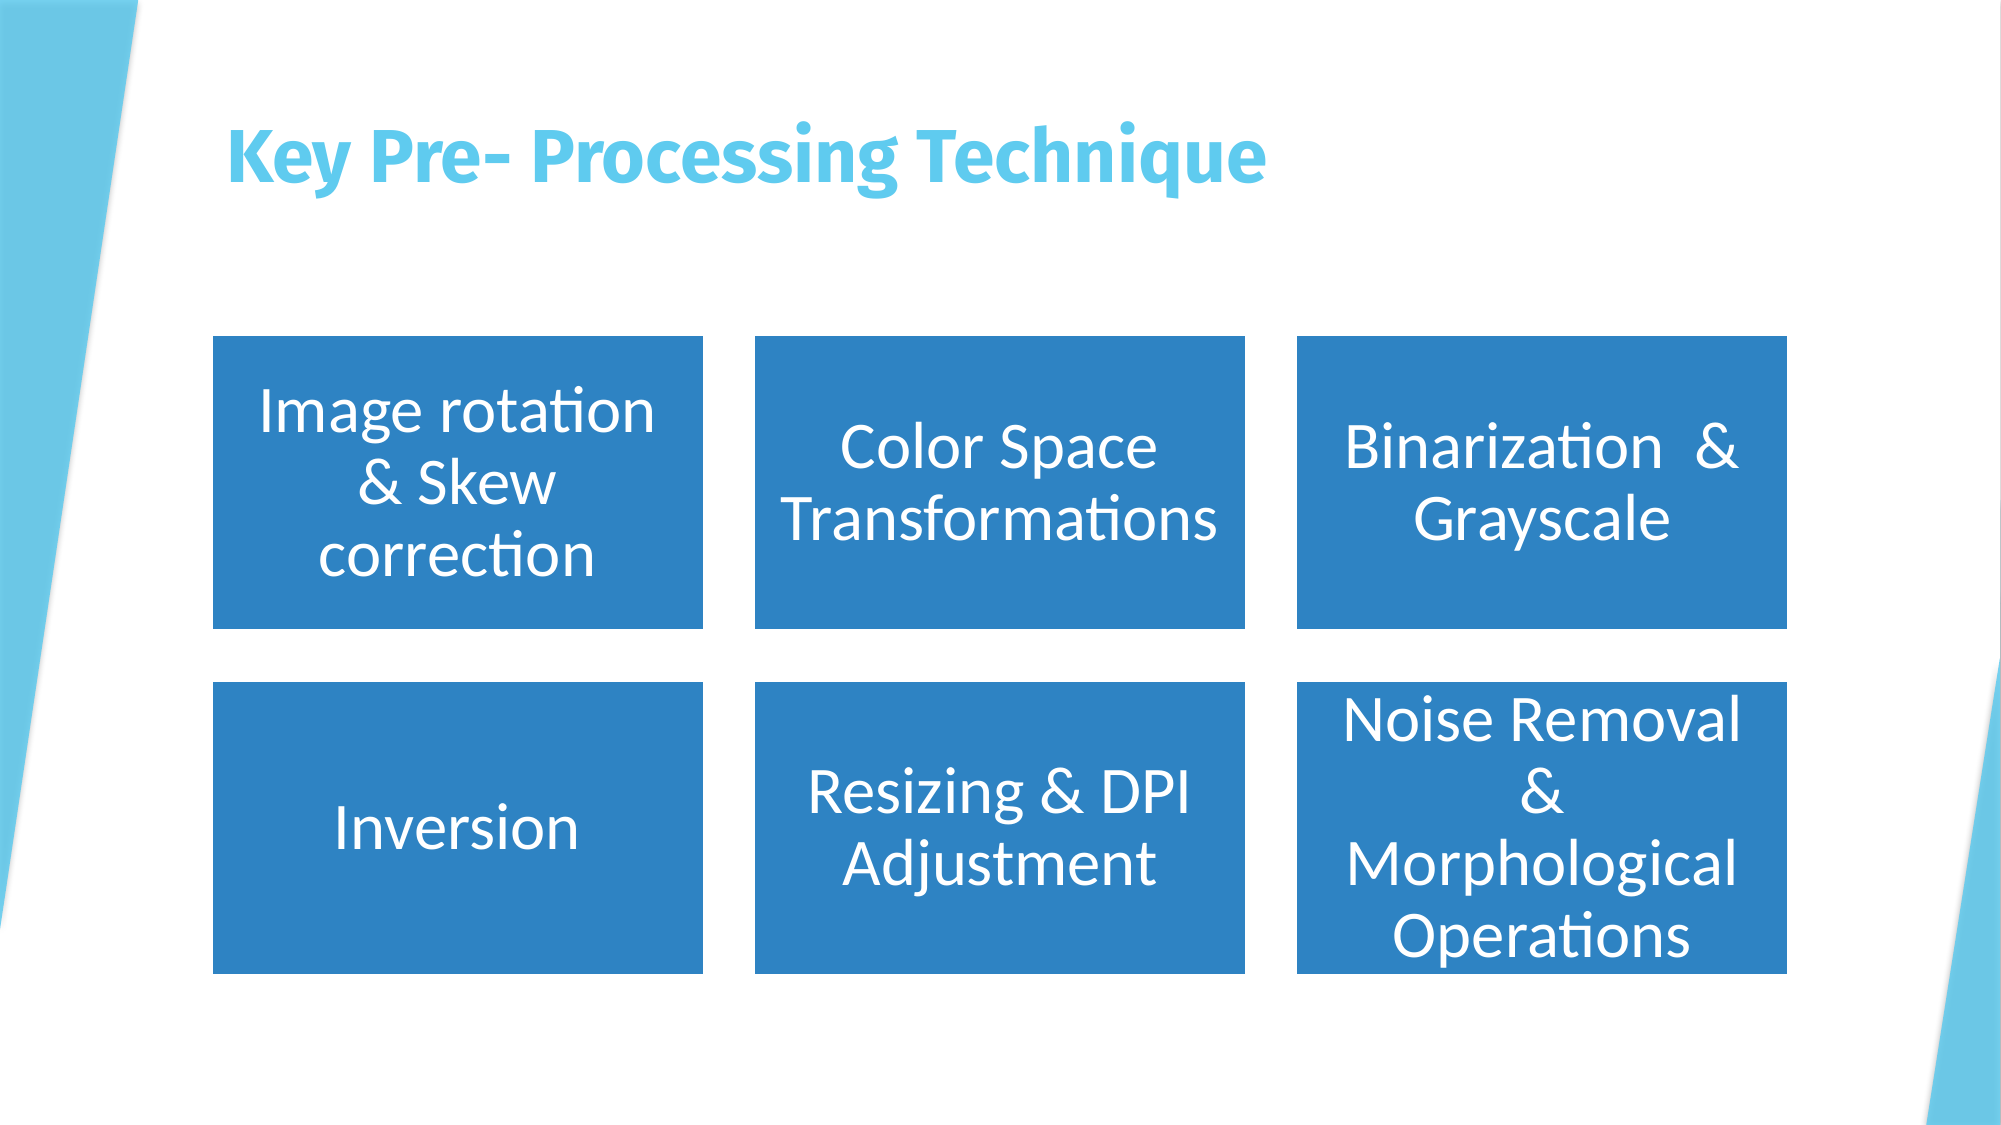

# Key Pre- Processing Technique
Image rotation & Skew correction
Color Space Transformations
Binarization  & Grayscale
Inversion
Resizing & DPI Adjustment
Noise Removal & Morphological Operations